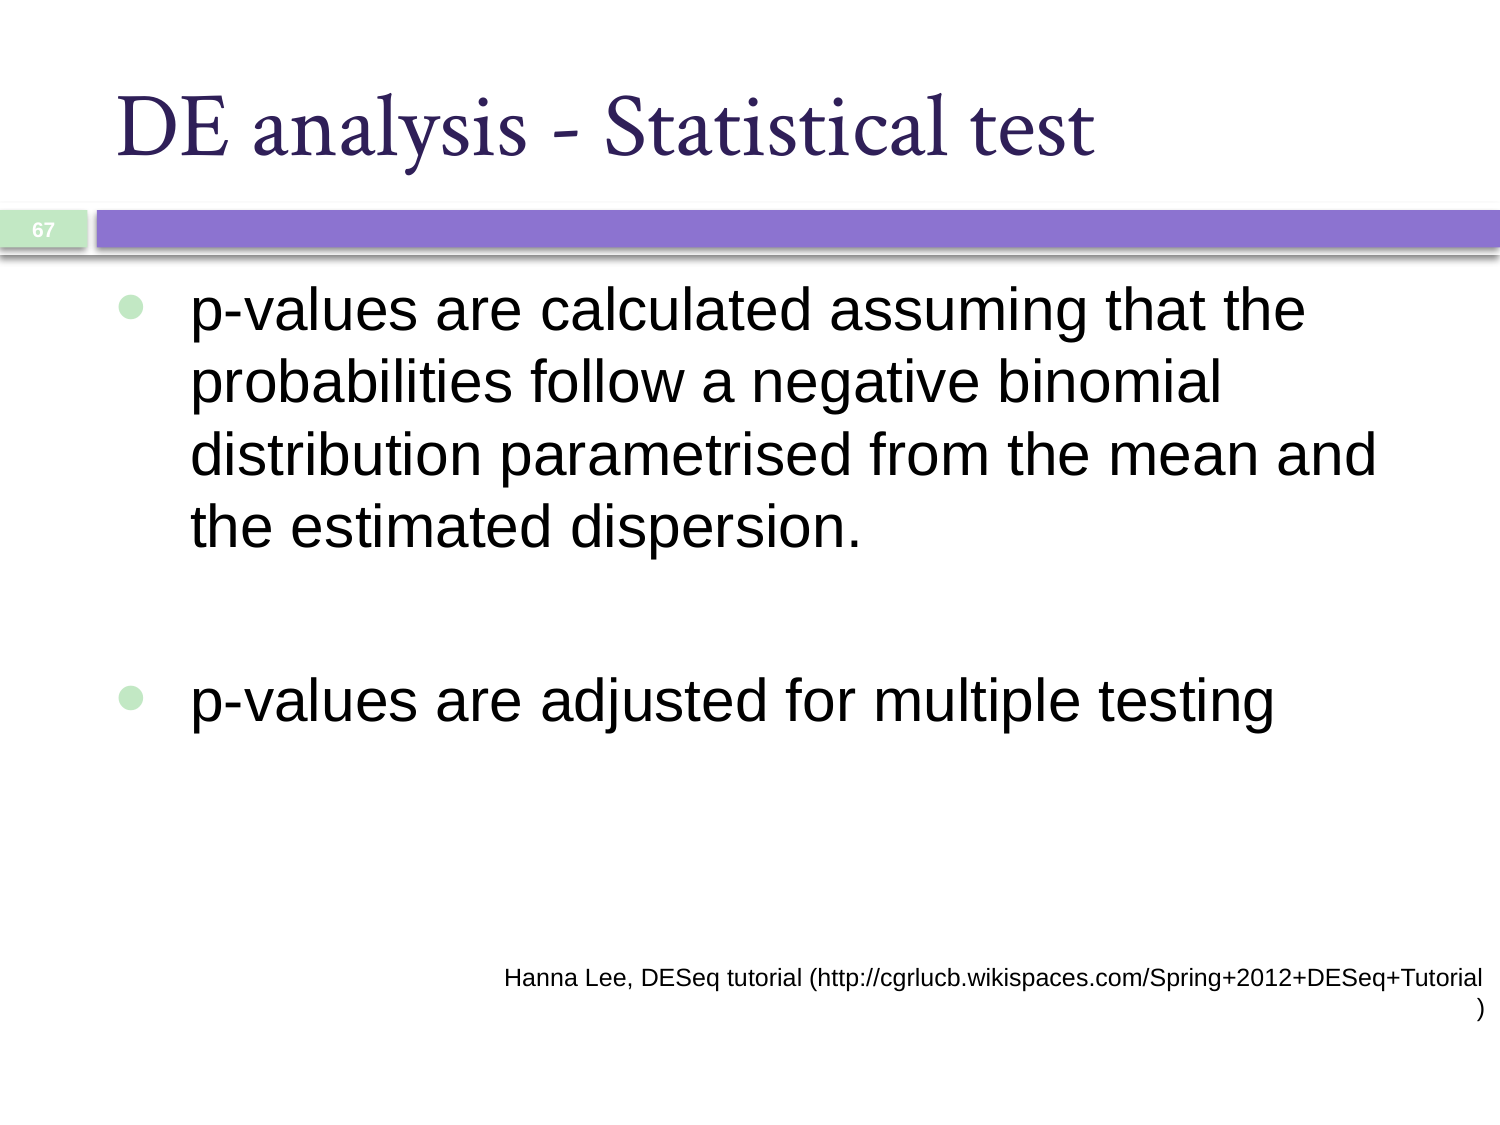

# DE analysis - Statistical test
67
p-values are calculated assuming that the probabilities follow a negative binomial distribution parametrised from the mean and the estimated dispersion.

p-values are adjusted for multiple testing

Hanna Lee, DESeq tutorial (http://cgrlucb.wikispaces.com/Spring+2012+DESeq+Tutorial
)